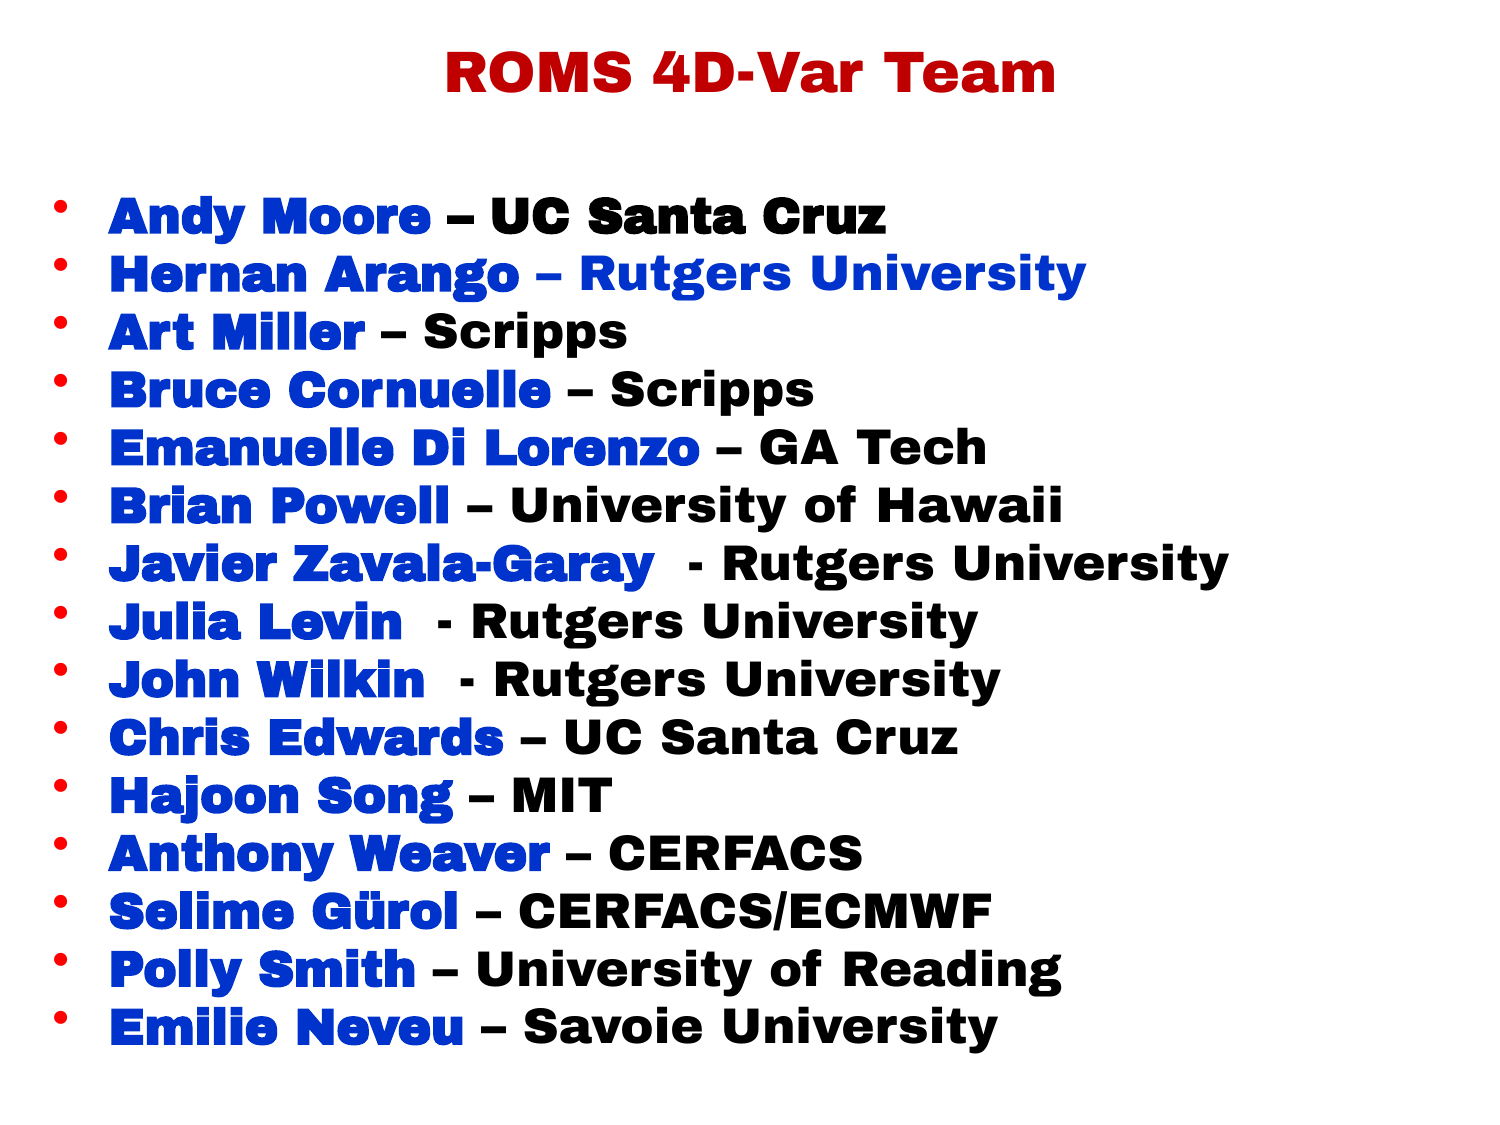

ROMS 4D-Var Team
Andy Moore – UC Santa Cruz
Hernan Arango – Rutgers University
Art Miller – Scripps
Bruce Cornuelle – Scripps
Emanuelle Di Lorenzo – GA Tech
Brian Powell – University of Hawaii
Javier Zavala-Garay  - Rutgers University
Julia Levin  - Rutgers University
John Wilkin  - Rutgers University
Chris Edwards – UC Santa Cruz
Hajoon Song – MIT
Anthony Weaver – CERFACS
Selime Gürol – CERFACS/ECMWF
Polly Smith – University of Reading
Emilie Neveu – Savoie University